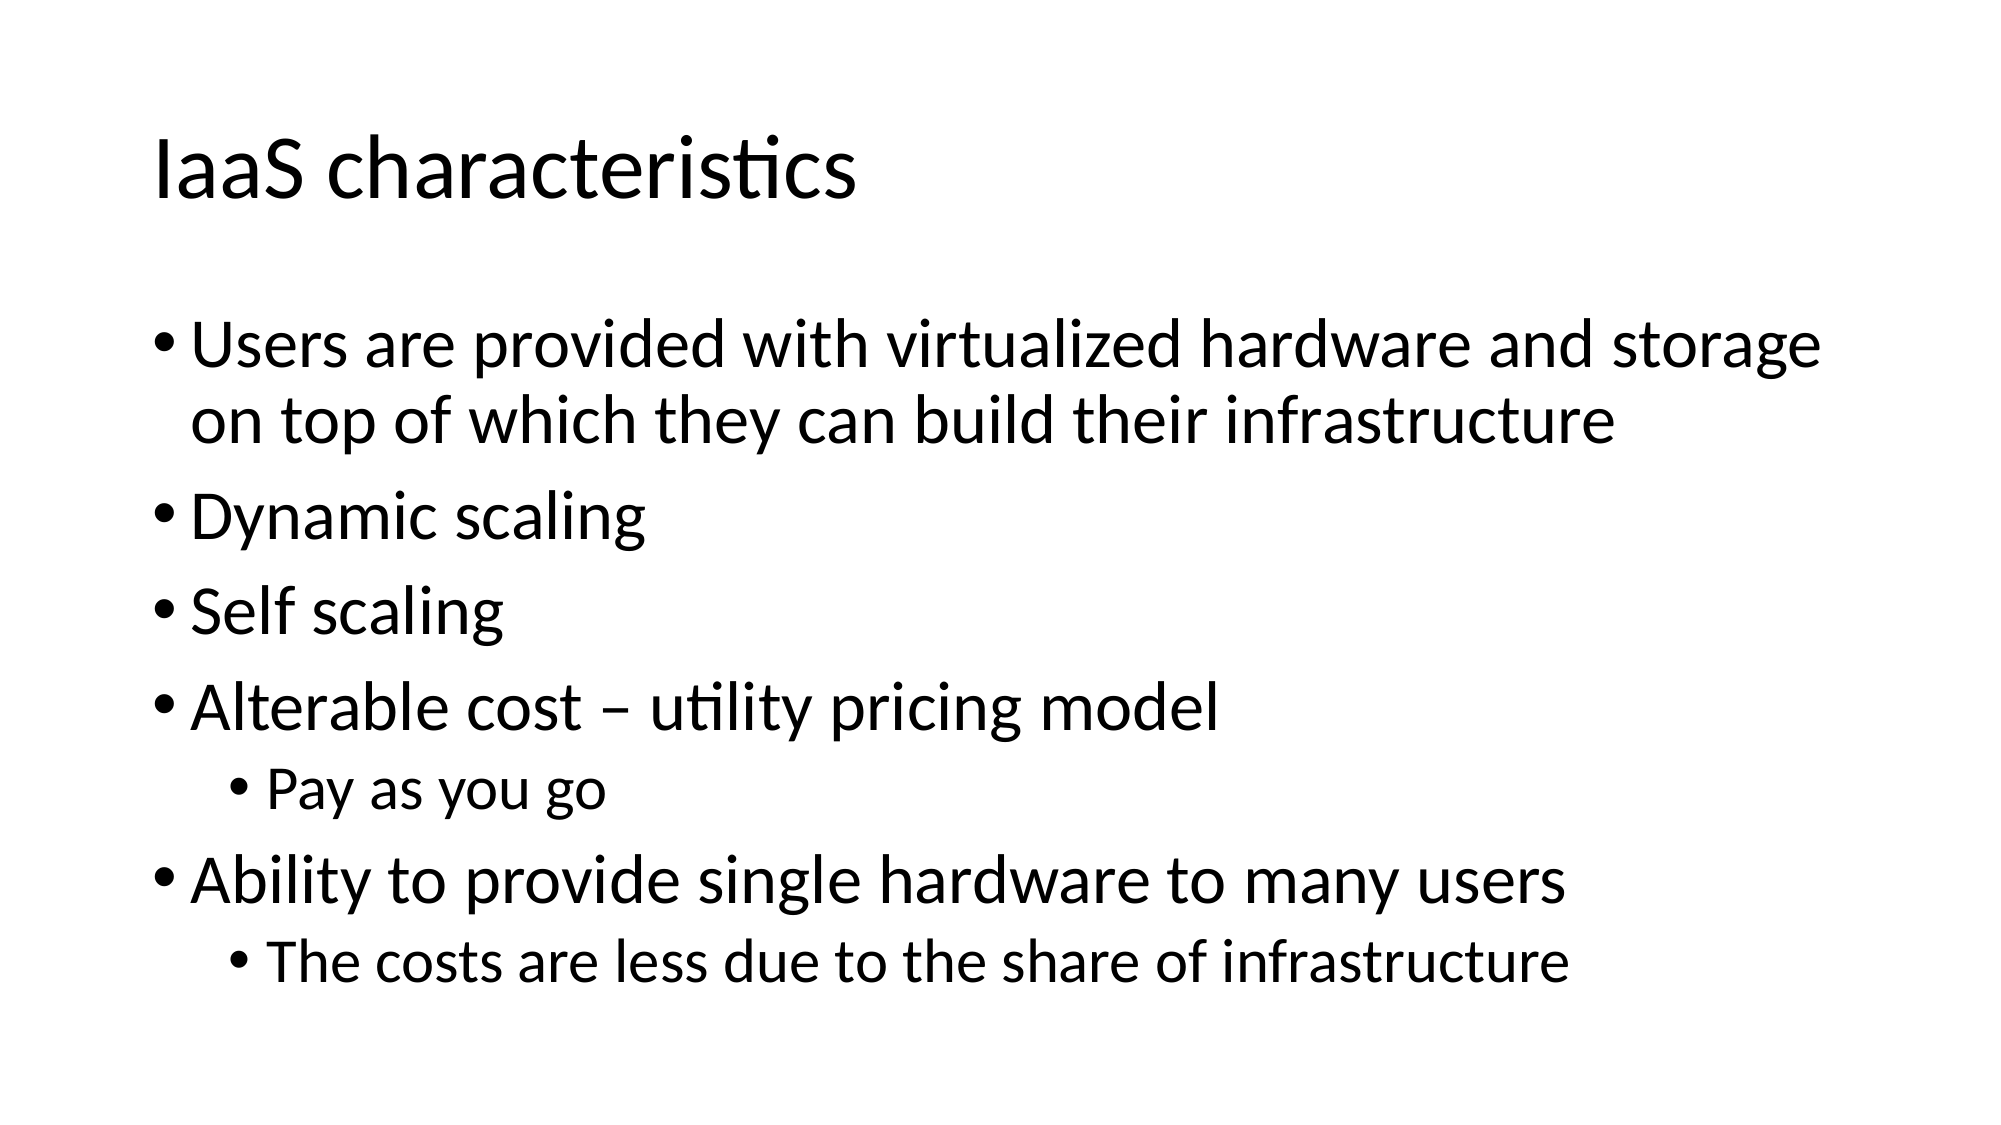

# IaaS characteristics
Users are provided with virtualized hardware and storage on top of which they can build their infrastructure
Dynamic scaling
Self scaling
Alterable cost – utility pricing model
Pay as you go
Ability to provide single hardware to many users
The costs are less due to the share of infrastructure